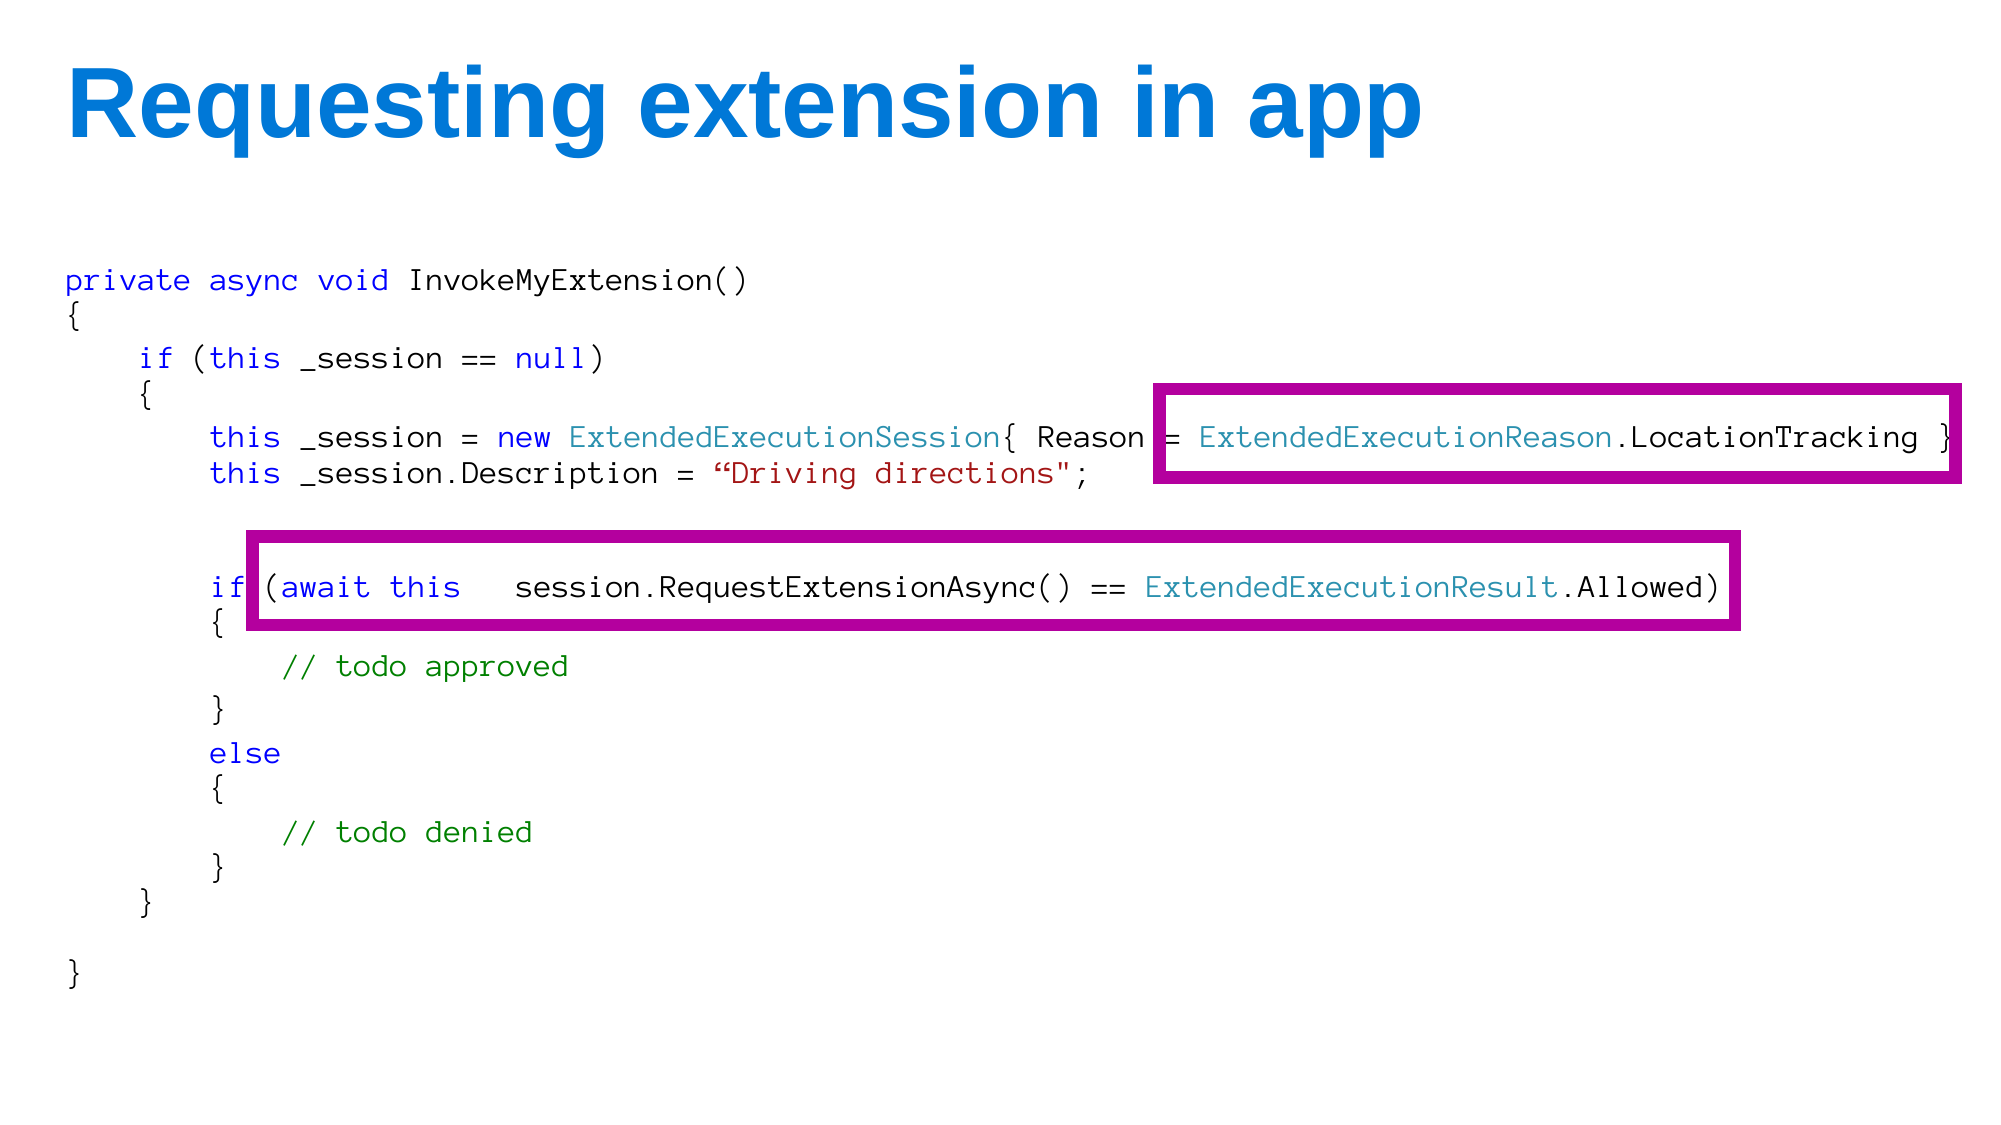

# Requesting extension in app

private async void InvokeMyExtension()
{
    if (this._session == null)
    {
        this._session = new ExtendedExecutionSession{ Reason = ExtendedExecutionReason.LocationTracking }
        this._session.Description = “Driving directions";
        if (await this._ session.RequestExtensionAsync() == ExtendedExecutionResult.Allowed)
        {
            // todo approved
        }
        else
        {
            // todo denied
        }
    }
}